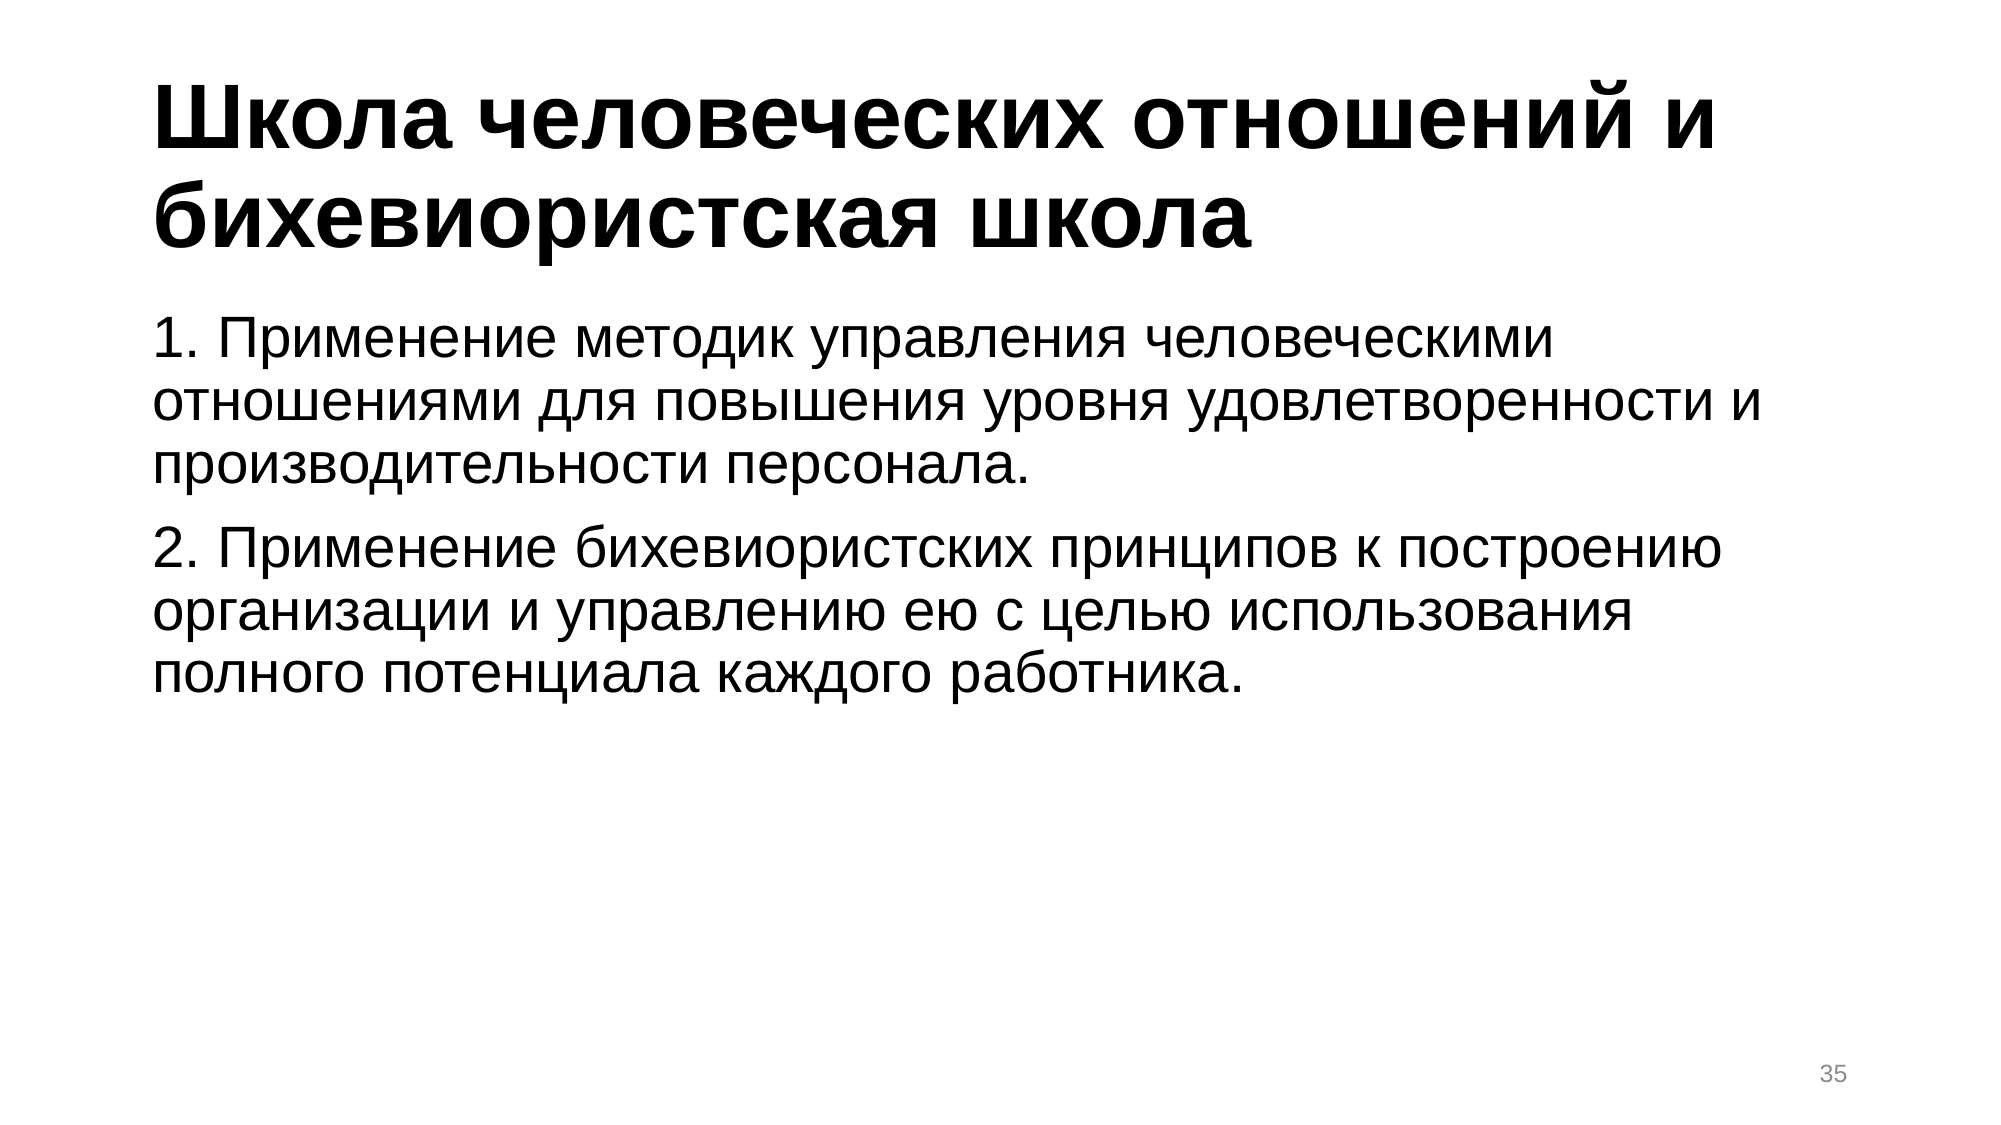

# Школа человеческих отношений и бихевиористская школа
1. Применение методик управления человеческими отношениями для повышения уровня удовлетворенности и производительности персонала.
2. Применение бихевиористских принципов к построению организации и управлению ею с целью использования полного потенциала каждого работника.
35